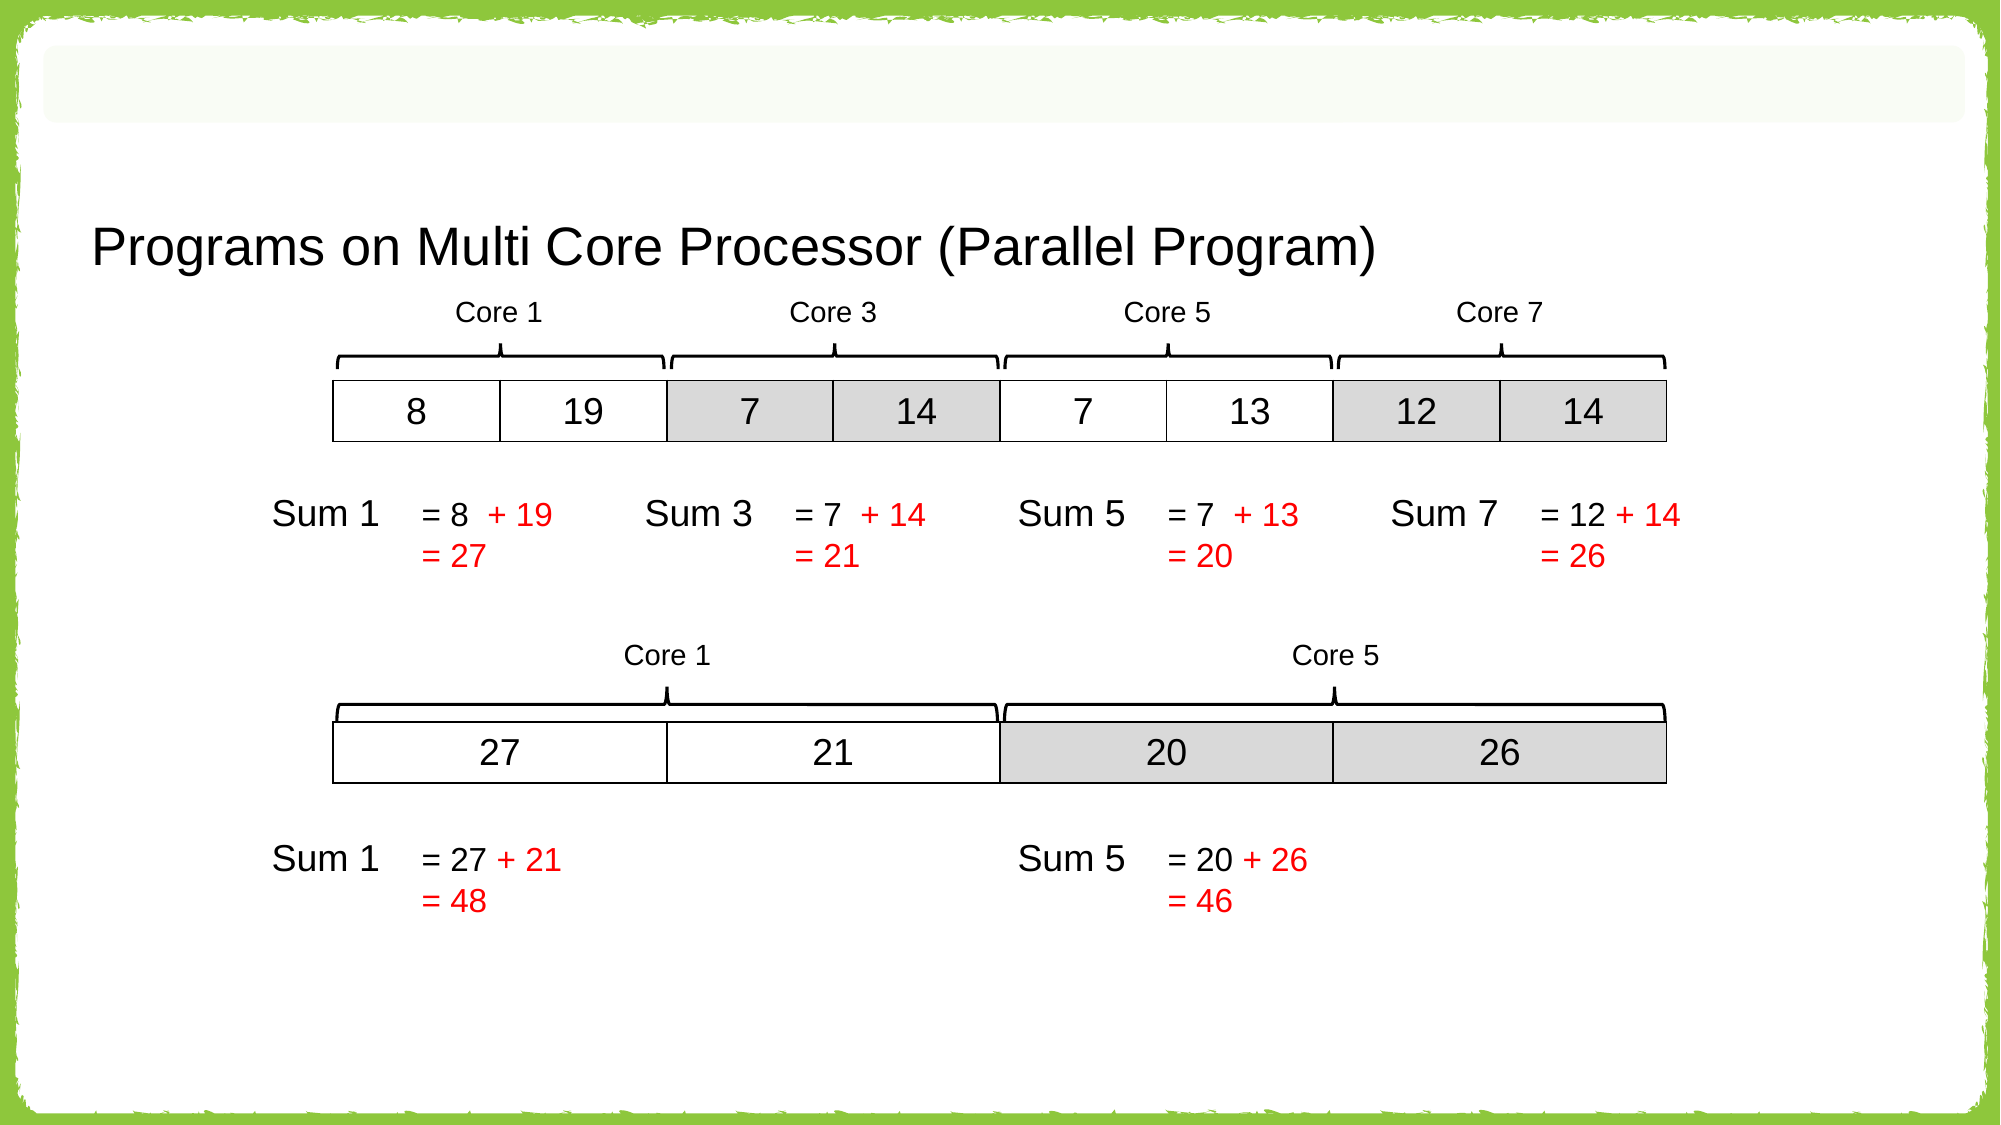

Programs on Multi Core Processor (Parallel Program)
Core 1
Core 3
Core 5
Core 7

| 8 | 19 | 7 | 14 | 7 | 13 | 12 | 14 |
| --- | --- | --- | --- | --- | --- | --- | --- |
Sum 1 	= 8  + 19
	= 27
Sum 3 	= 7  + 14
	= 21
Sum 5 	= 7  + 13
	= 20
Sum 7 	= 12 + 14
	= 26
Core 1
Core 5
| 27 | 21 | 20 | 26 |
| --- | --- | --- | --- |
Sum 1 	= 27 + 21
	= 48
Sum 5 	= 20 + 26
	= 46